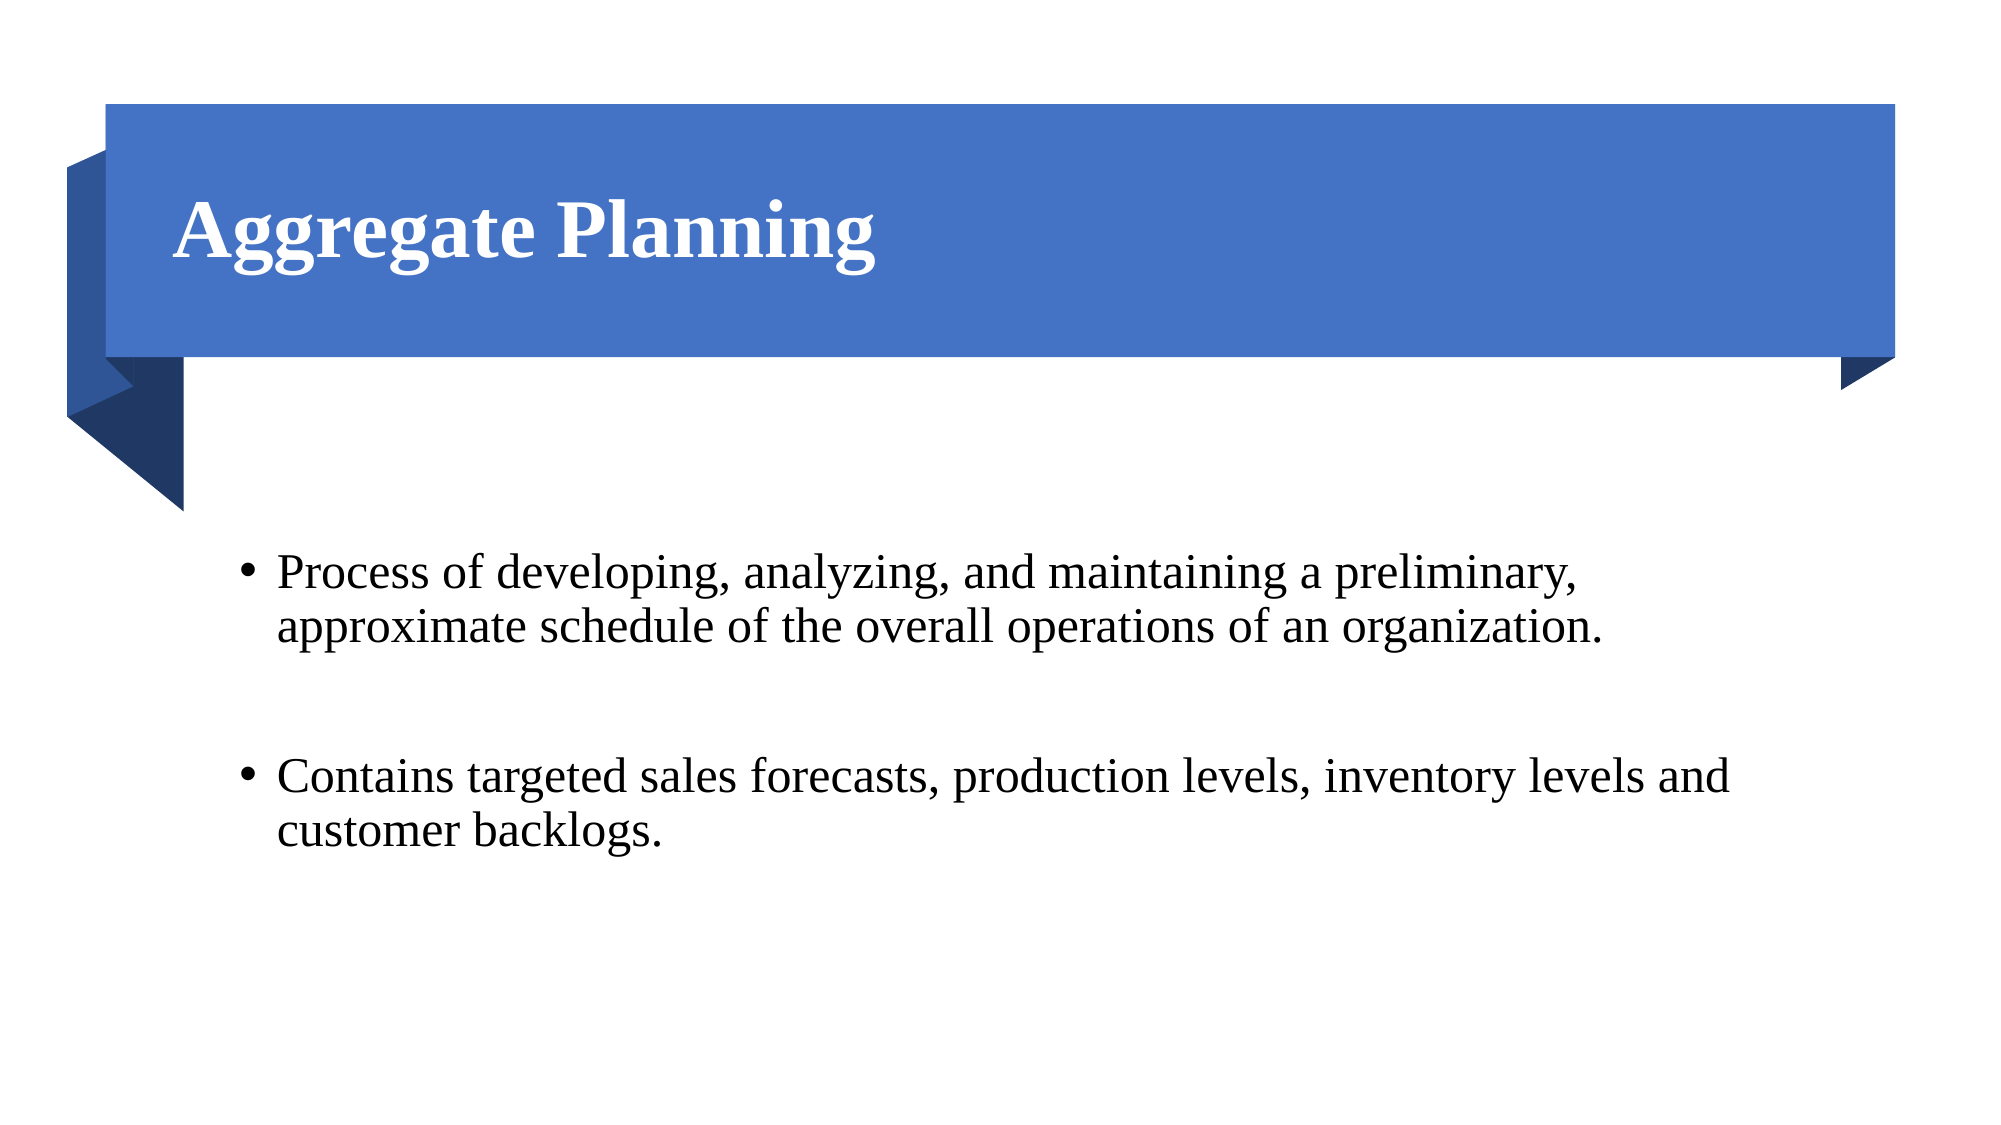

# Aggregate Planning

Process of developing, analyzing, and maintaining a preliminary, approximate schedule of the overall operations of an organization.

Contains targeted sales forecasts, production levels, inventory levels and customer backlogs.